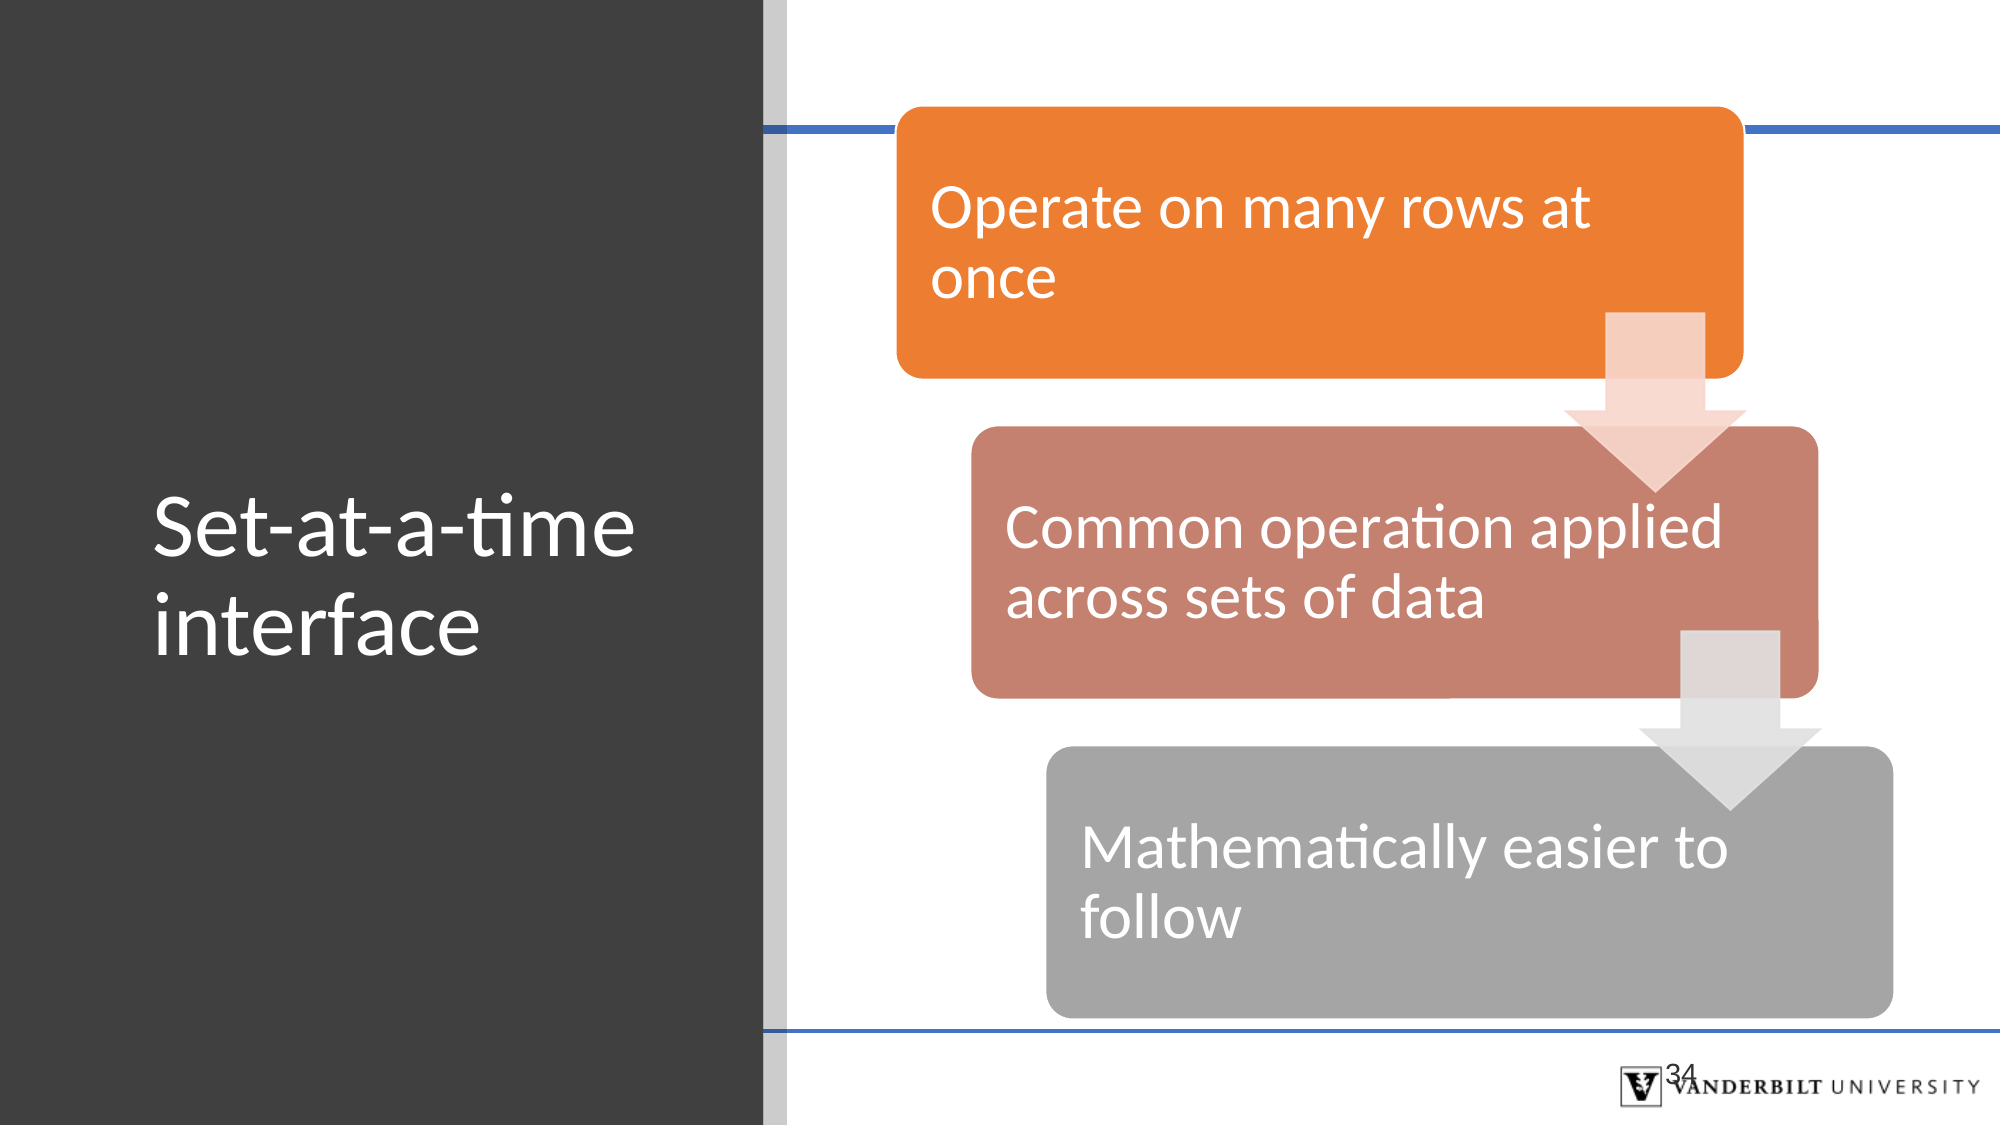

Operate on many rows at once
Common operation applied across sets of data
Mathematically easier to follow

# Set-at-a-time interface
34